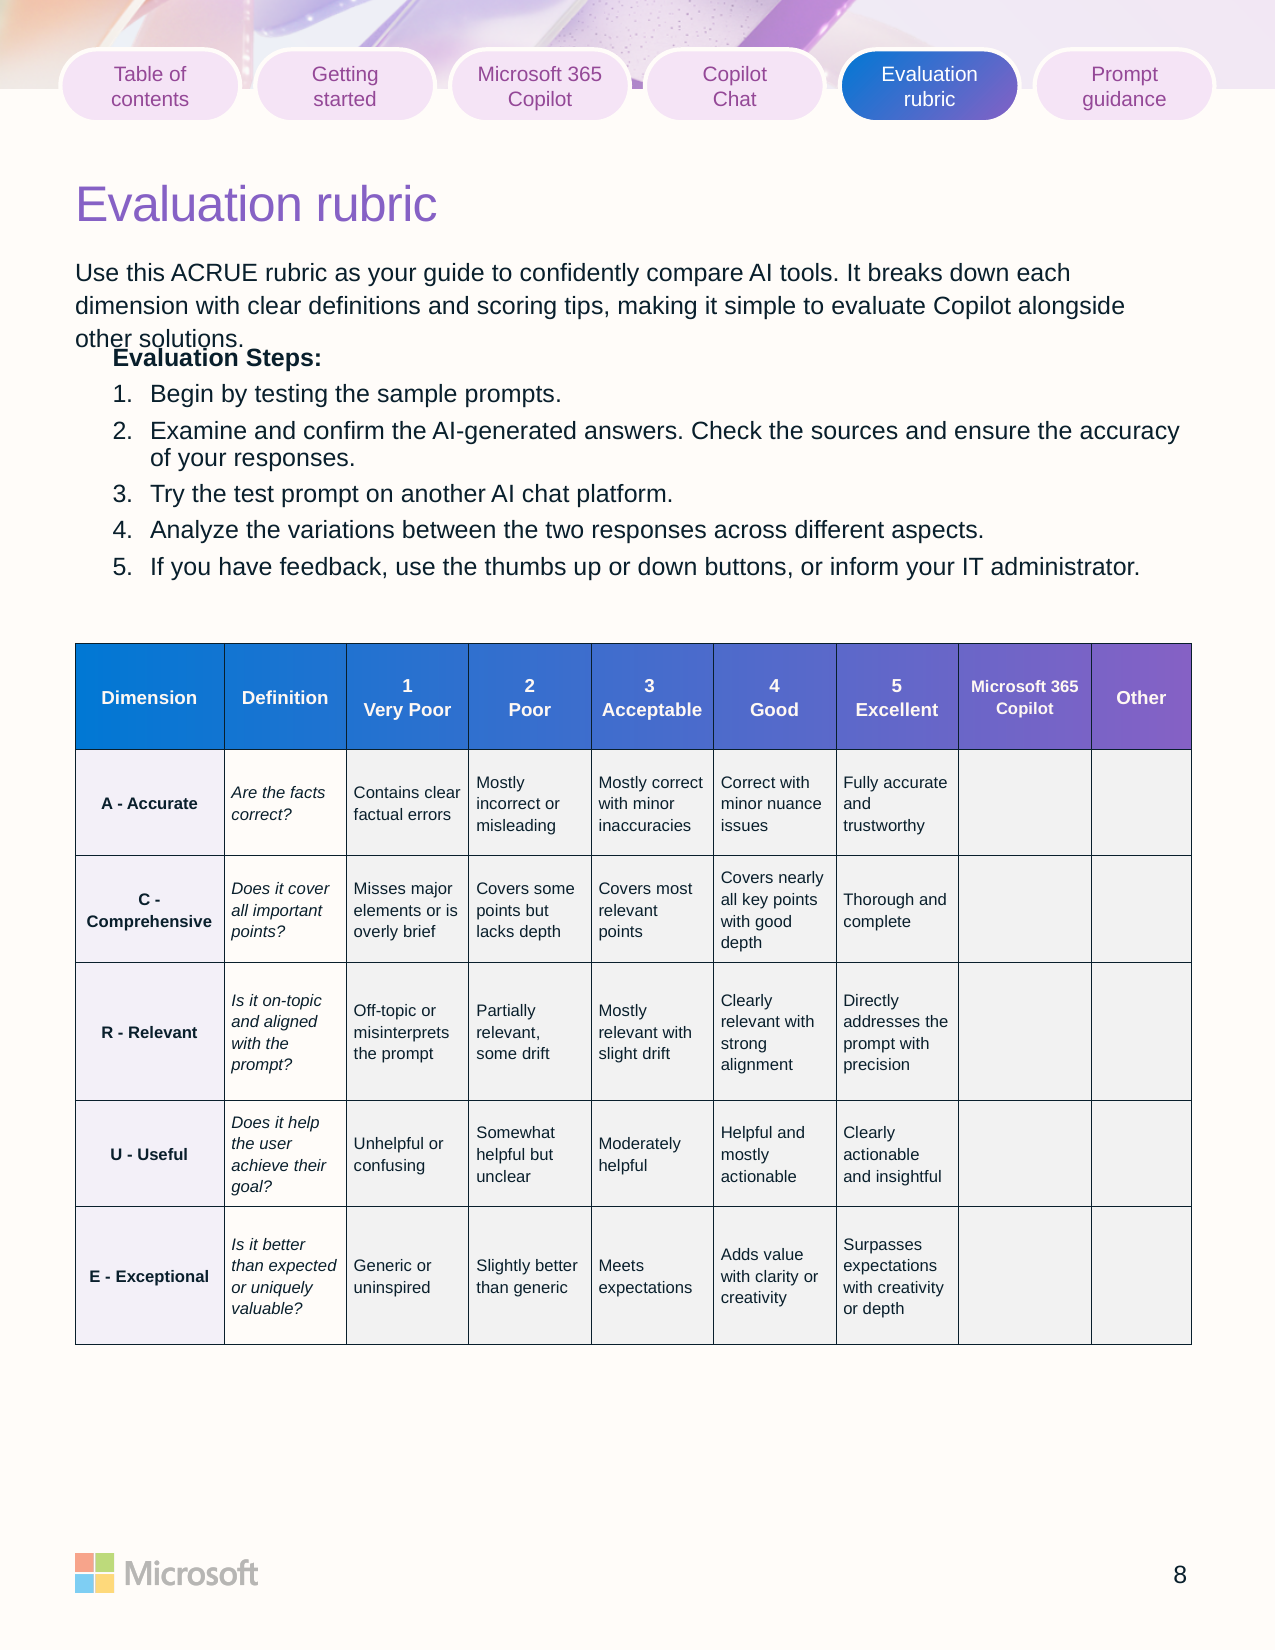

Table of contents
Getting started
Microsoft 365 Copilot
Copilot
Chat
Evaluation rubric
Prompt guidance
Evaluation rubric
Use this ACRUE rubric as your guide to confidently compare AI tools. It breaks down each dimension with clear definitions and scoring tips, making it simple to evaluate Copilot alongside other solutions.
Evaluation Steps:
Begin by testing the sample prompts.
Examine and confirm the AI-generated answers. Check the sources and ensure the accuracy of your responses.
Try the test prompt on another AI chat platform.
Analyze the variations between the two responses across different aspects.
If you have feedback, use the thumbs up or down buttons, or inform your IT administrator.
| Dimension | Definition | 1 Very Poor | 2 Poor | 3 Acceptable | 4 Good | 5 Excellent | Microsoft 365 Copilot | Other |
| --- | --- | --- | --- | --- | --- | --- | --- | --- |
| A - Accurate | Are the facts correct? | Contains clear factual errors | Mostly incorrect or misleading | Mostly correct with minor inaccuracies | Correct with minor nuance issues | Fully accurate and trustworthy |  |  |
| C - Comprehensive | Does it cover all important points? | Misses major elements or is overly brief | Covers some points but lacks depth | Covers most relevant points | Covers nearly all key points with good depth | Thorough and complete |  |  |
| R - Relevant | Is it on-topic and aligned with the prompt? | Off-topic or misinterprets the prompt | Partially relevant, some drift | Mostly relevant with slight drift | Clearly relevant with strong alignment | Directly addresses the prompt with precision |  |  |
| U - Useful | Does it help the user achieve their goal? | Unhelpful or confusing | Somewhat helpful but unclear | Moderately helpful | Helpful and mostly actionable | Clearly actionable and insightful |  |  |
| E - Exceptional | Is it better than expected or uniquely valuable? | Generic or uninspired | Slightly better than generic | Meets expectations | Adds value with clarity or creativity | Surpasses expectations with creativity or depth |  |  |

8